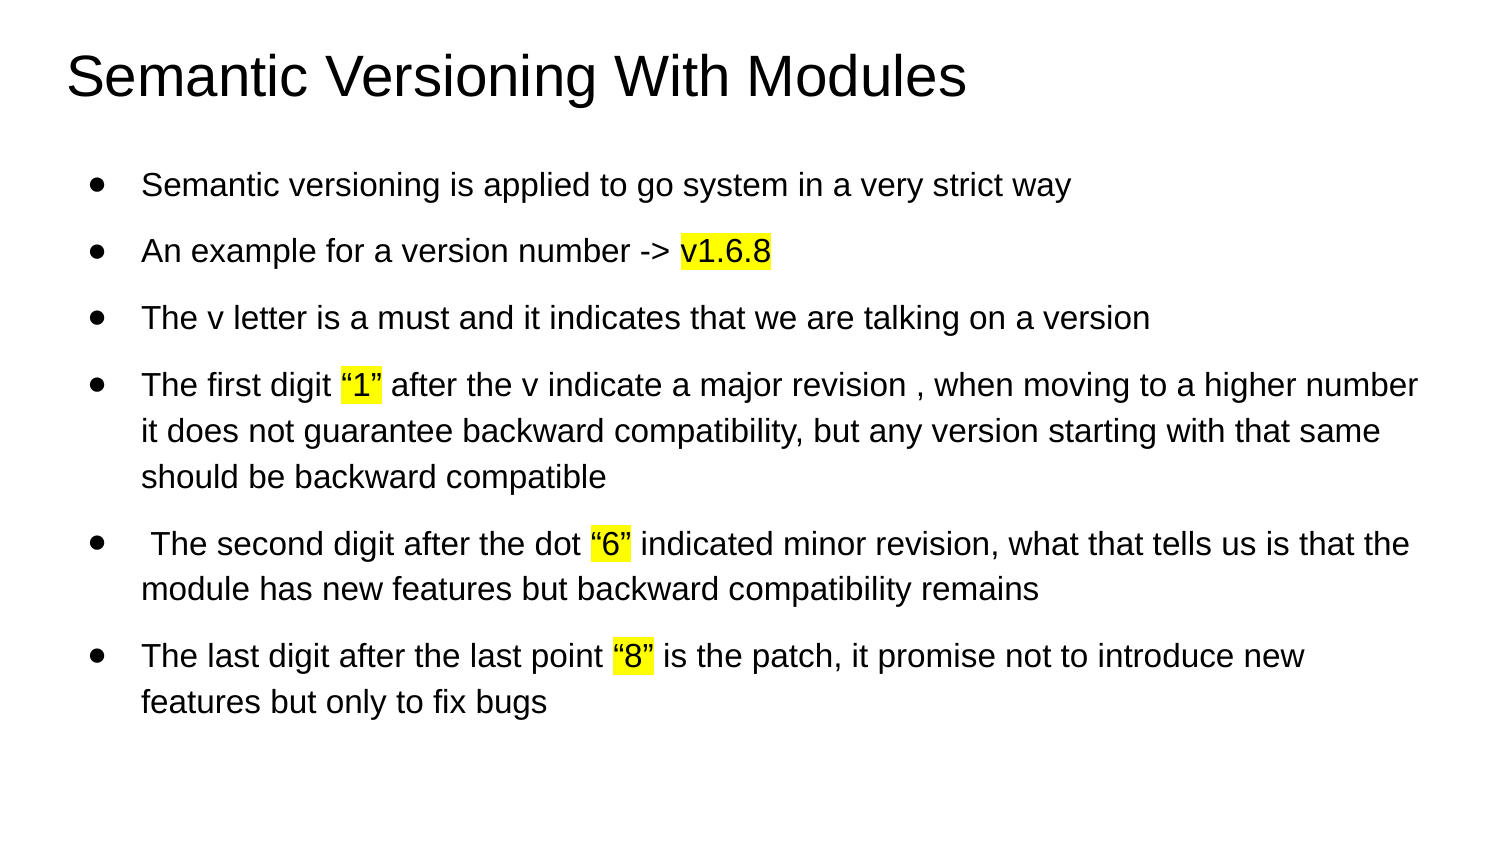

# Semantic Versioning With Modules
Semantic versioning is applied to go system in a very strict way
An example for a version number -> v1.6.8
The v letter is a must and it indicates that we are talking on a version
The first digit “1” after the v indicate a major revision , when moving to a higher number it does not guarantee backward compatibility, but any version starting with that same should be backward compatible
 The second digit after the dot “6” indicated minor revision, what that tells us is that the module has new features but backward compatibility remains
The last digit after the last point “8” is the patch, it promise not to introduce new features but only to fix bugs